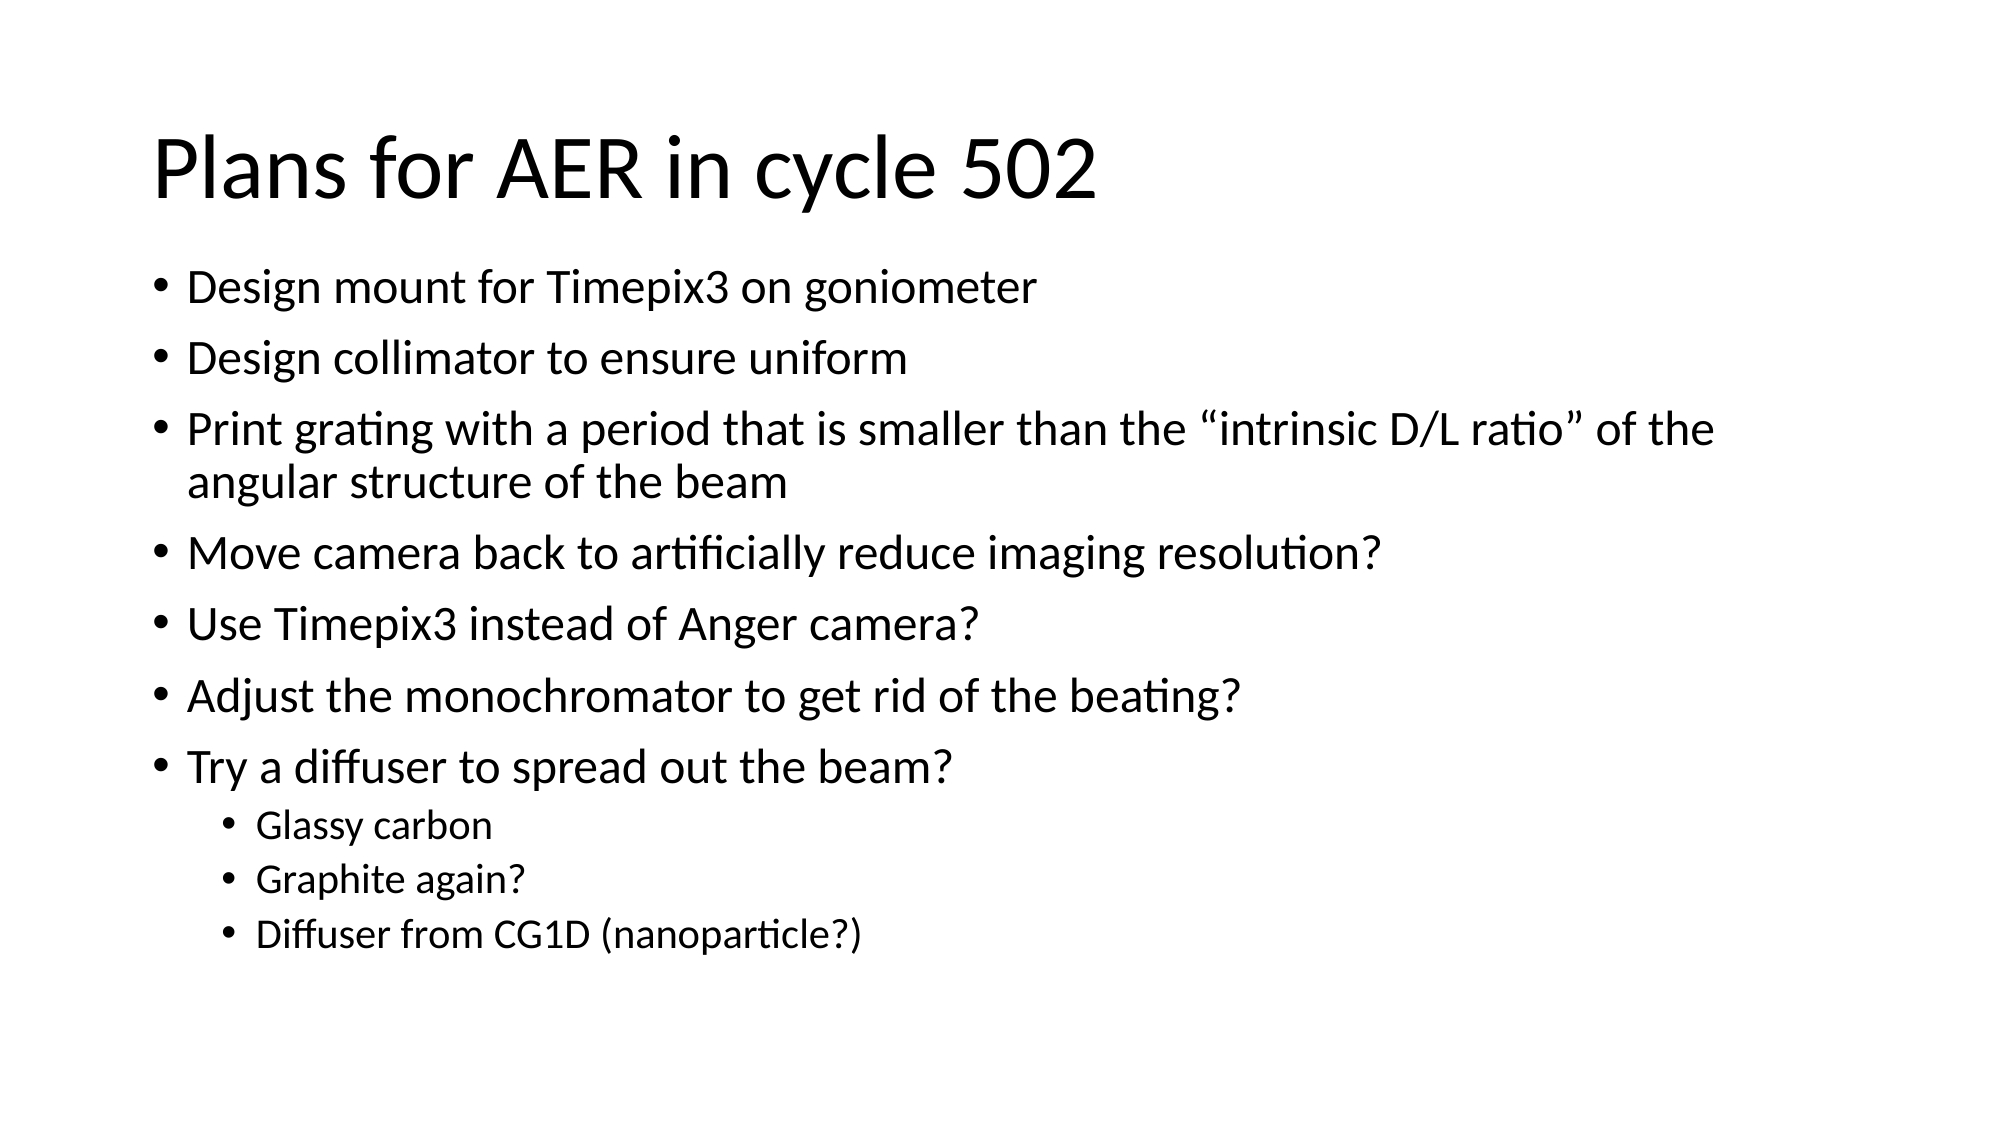

# Plans for AER in cycle 502
Design mount for Timepix3 on goniometer
Design collimator to ensure uniform
Print grating with a period that is smaller than the “intrinsic D/L ratio” of the angular structure of the beam
Move camera back to artificially reduce imaging resolution?
Use Timepix3 instead of Anger camera?
Adjust the monochromator to get rid of the beating?
Try a diffuser to spread out the beam?
Glassy carbon
Graphite again?
Diffuser from CG1D (nanoparticle?)